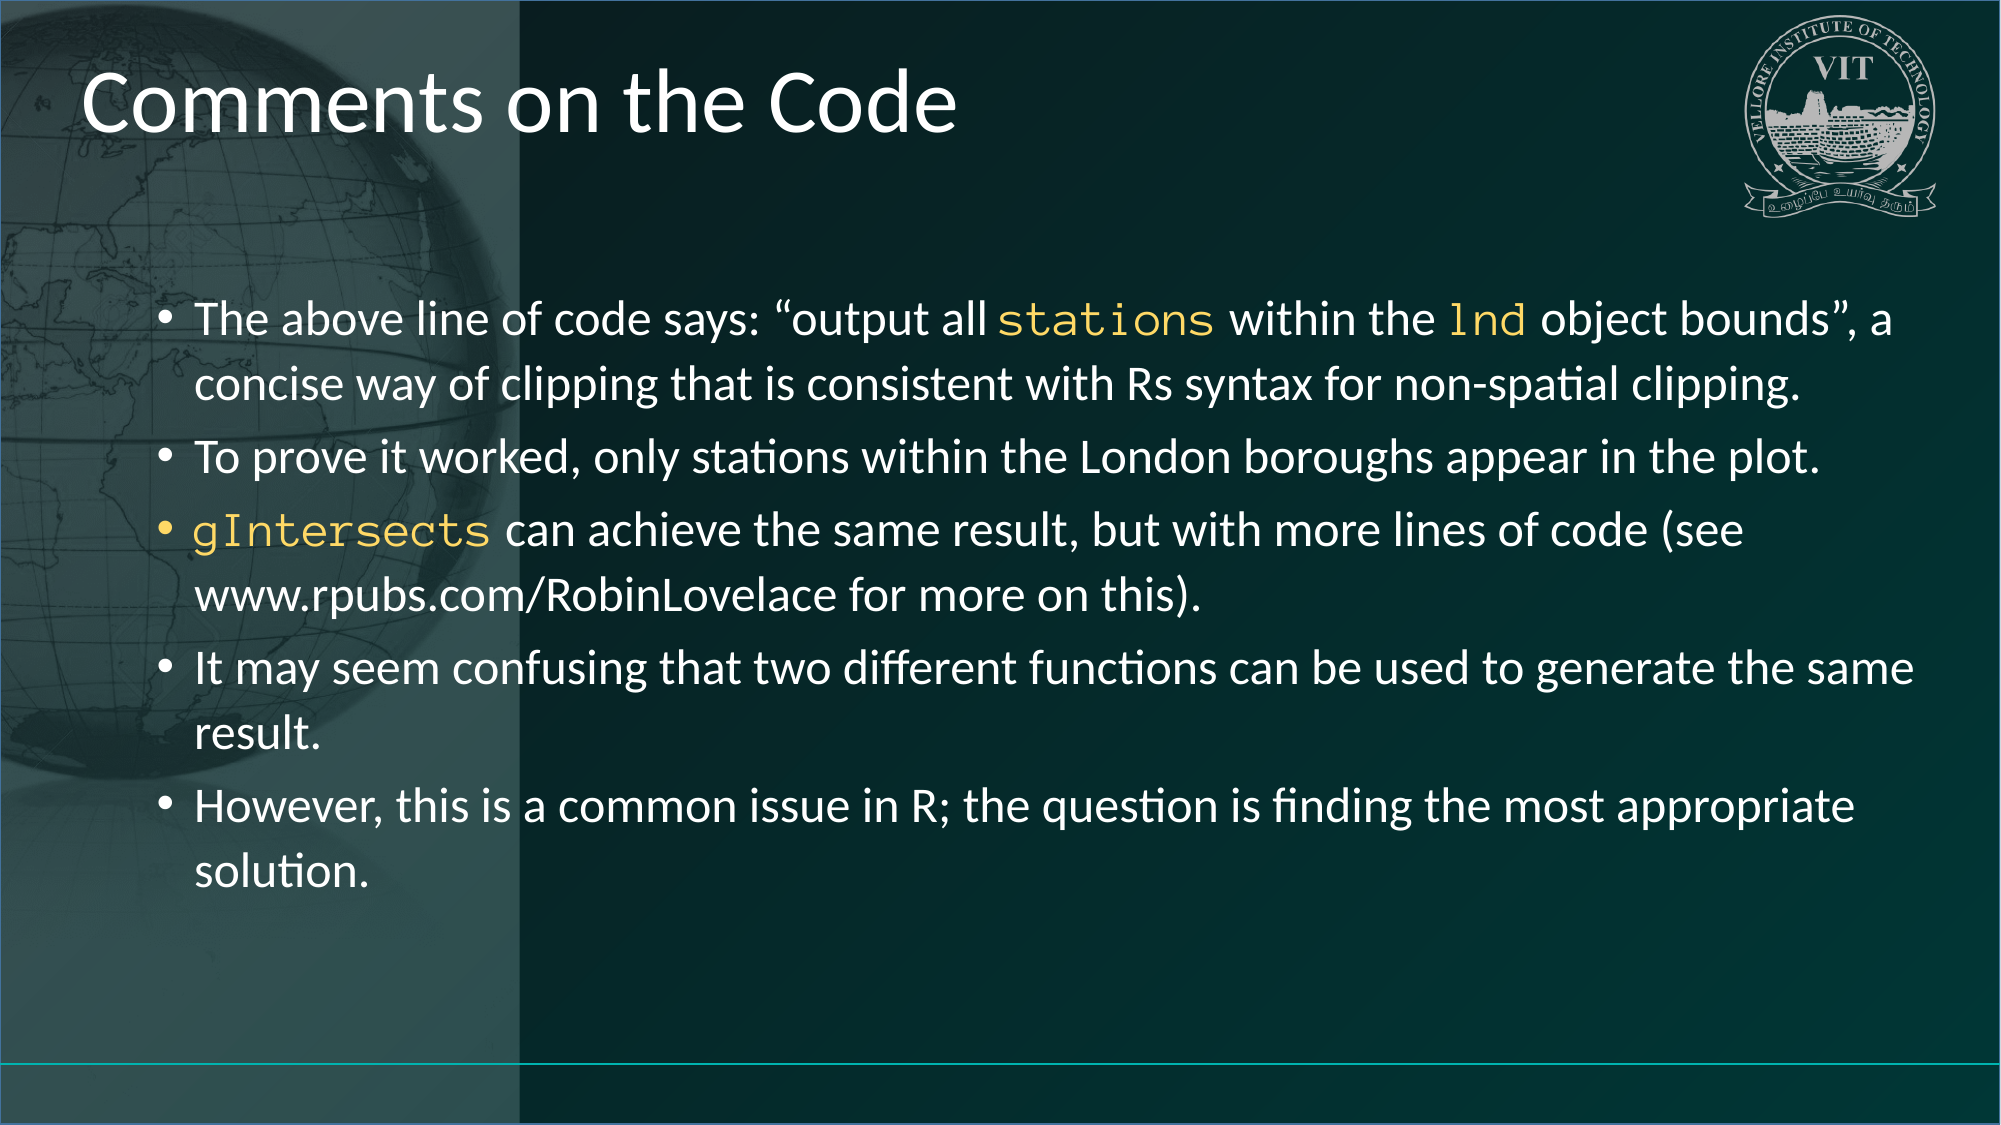

# Comments on the Code
The above line of code says: “output all stations within the lnd object bounds”, a concise way of clipping that is consistent with Rs syntax for non-spatial clipping.
To prove it worked, only stations within the London boroughs appear in the plot.
gIntersects can achieve the same result, but with more lines of code (see www.rpubs.com/RobinLovelace for more on this).
It may seem confusing that two different functions can be used to generate the same result.
However, this is a common issue in R; the question is finding the most appropriate solution.